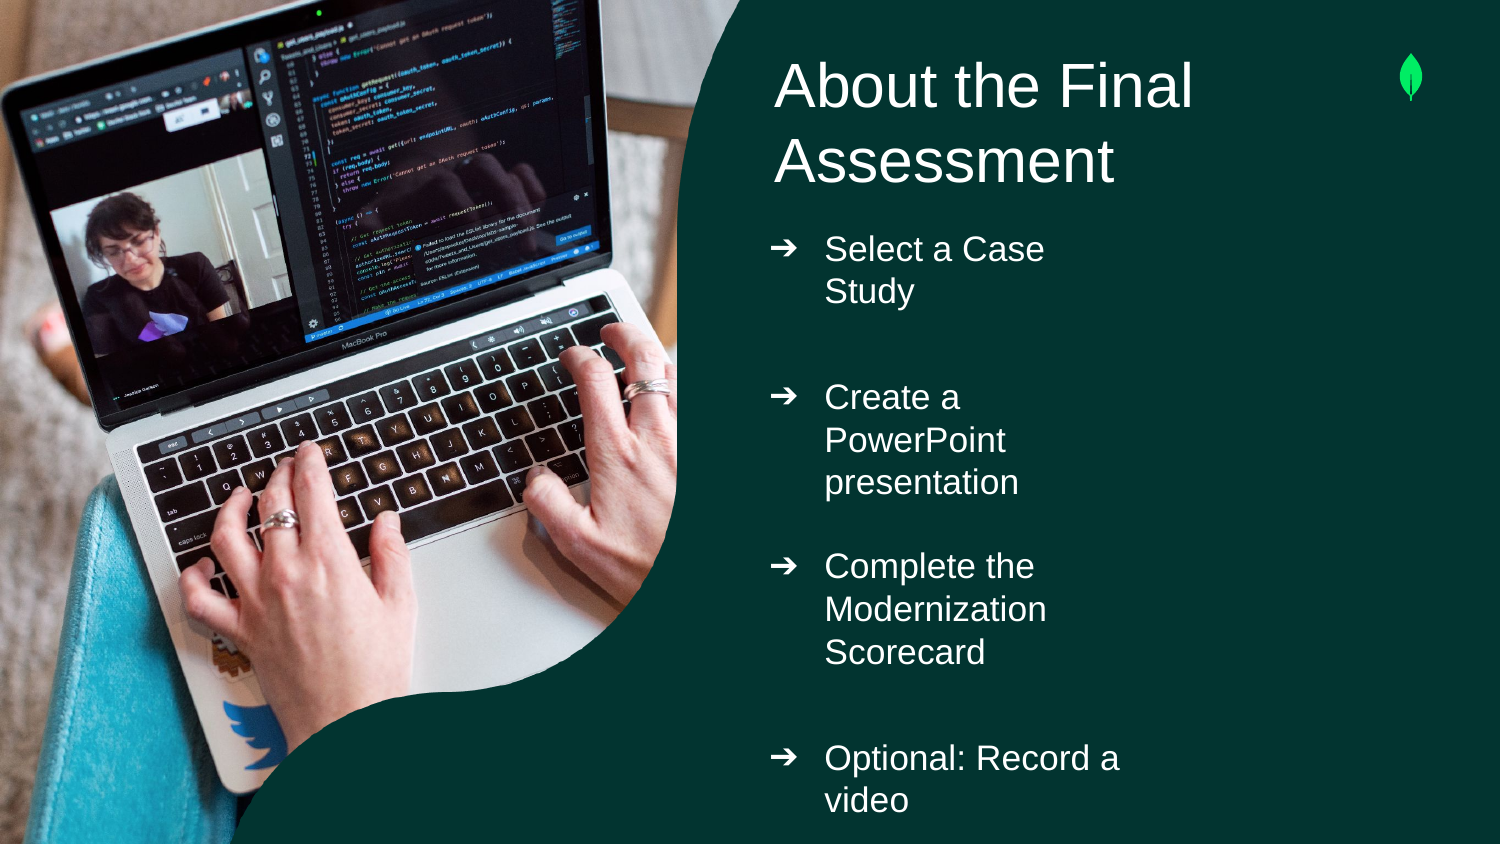

About the Final Assessment
# Select a Case Study
Create a PowerPoint presentation
Complete the Modernization Scorecard
Optional: Record a video